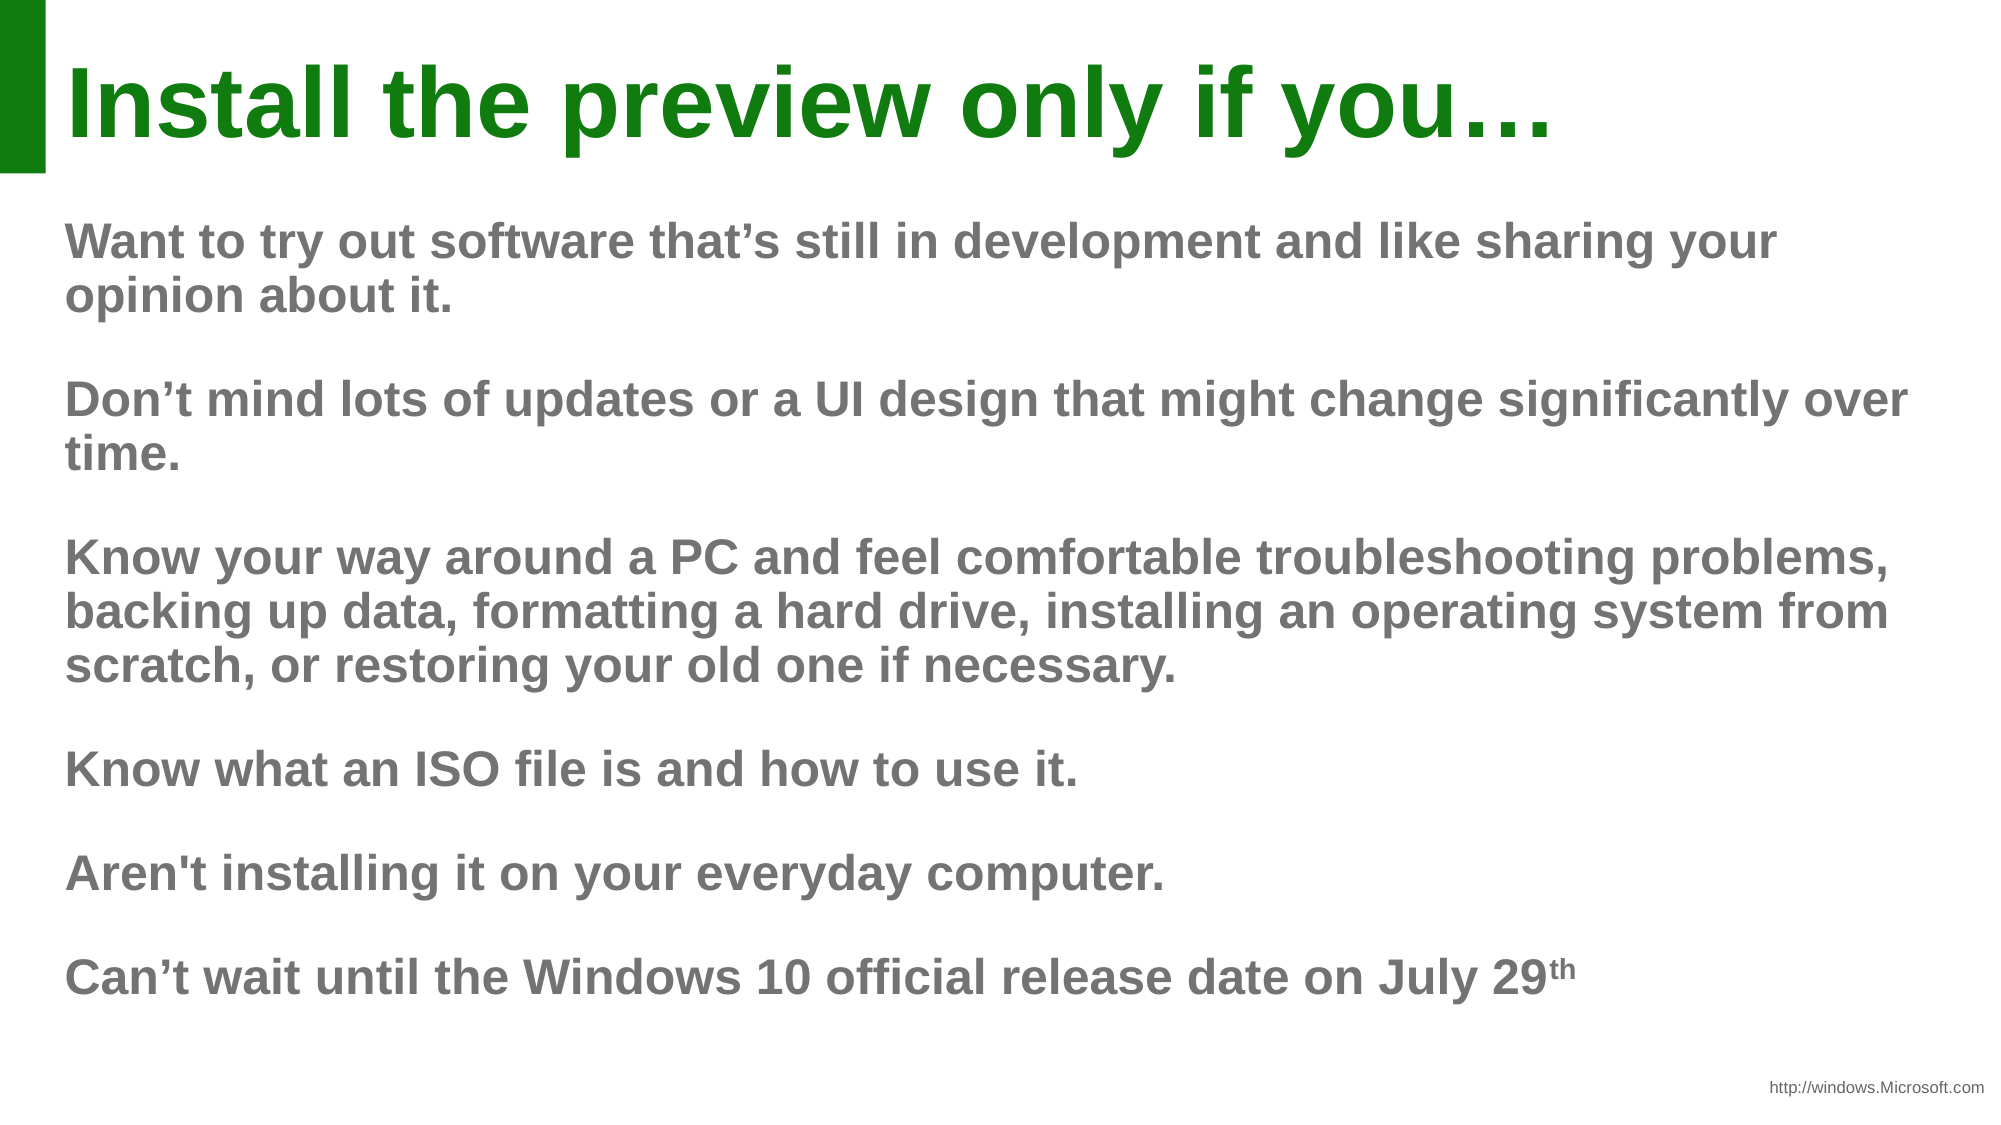

# Install the preview only if you…
Want to try out software that’s still in development and like sharing your opinion about it.
Don’t mind lots of updates or a UI design that might change significantly over time.
Know your way around a PC and feel comfortable troubleshooting problems, backing up data, formatting a hard drive, installing an operating system from scratch, or restoring your old one if necessary.
Know what an ISO file is and how to use it.
Aren't installing it on your everyday computer.
Can’t wait until the Windows 10 official release date on July 29th